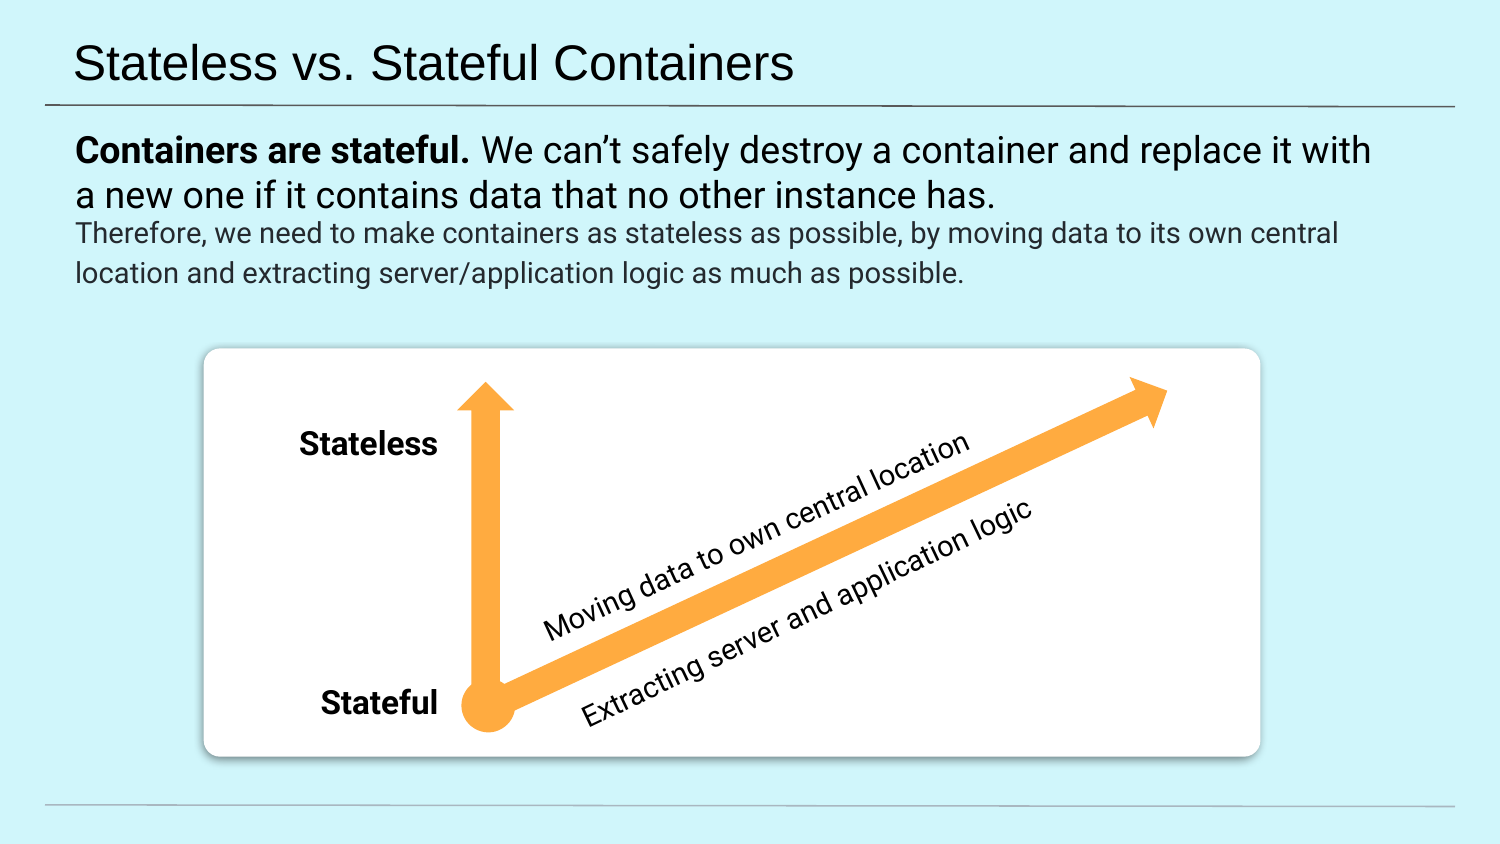

# Stateless vs. Stateful Containers
Containers are stateful. We can’t safely destroy a container and replace it with
a new one if it contains data that no other instance has.
Therefore, we need to make containers as stateless as possible, by moving data to its own central location and extracting server/application logic as much as possible.

Stateless
Moving data to own central location
Extracting server and application logic

Stateful